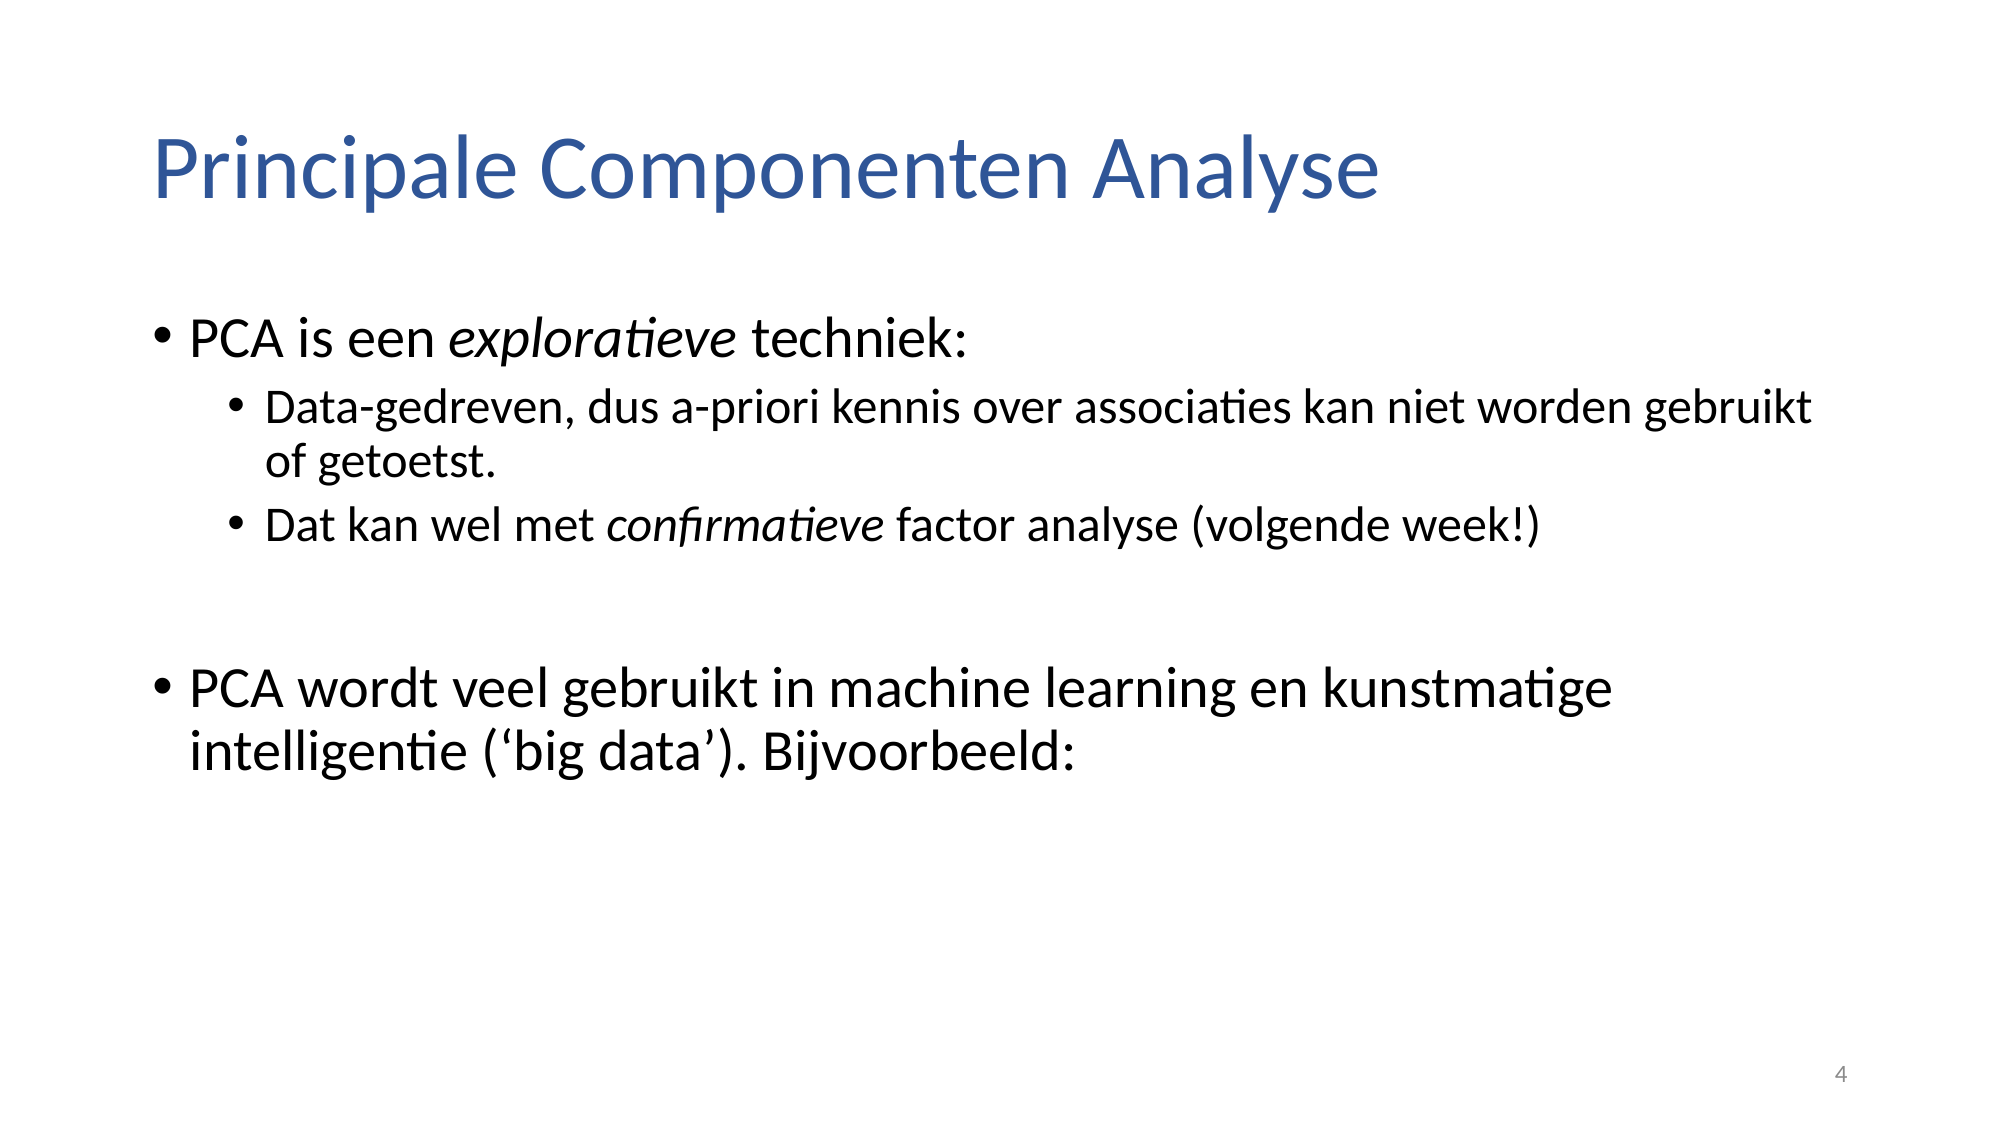

# Principale Componenten Analyse
PCA is een exploratieve techniek:
Data-gedreven, dus a-priori kennis over associaties kan niet worden gebruikt of getoetst.
Dat kan wel met confirmatieve factor analyse (volgende week!)

PCA wordt veel gebruikt in machine learning en kunstmatige intelligentie (‘big data’). Bijvoorbeeld:

4